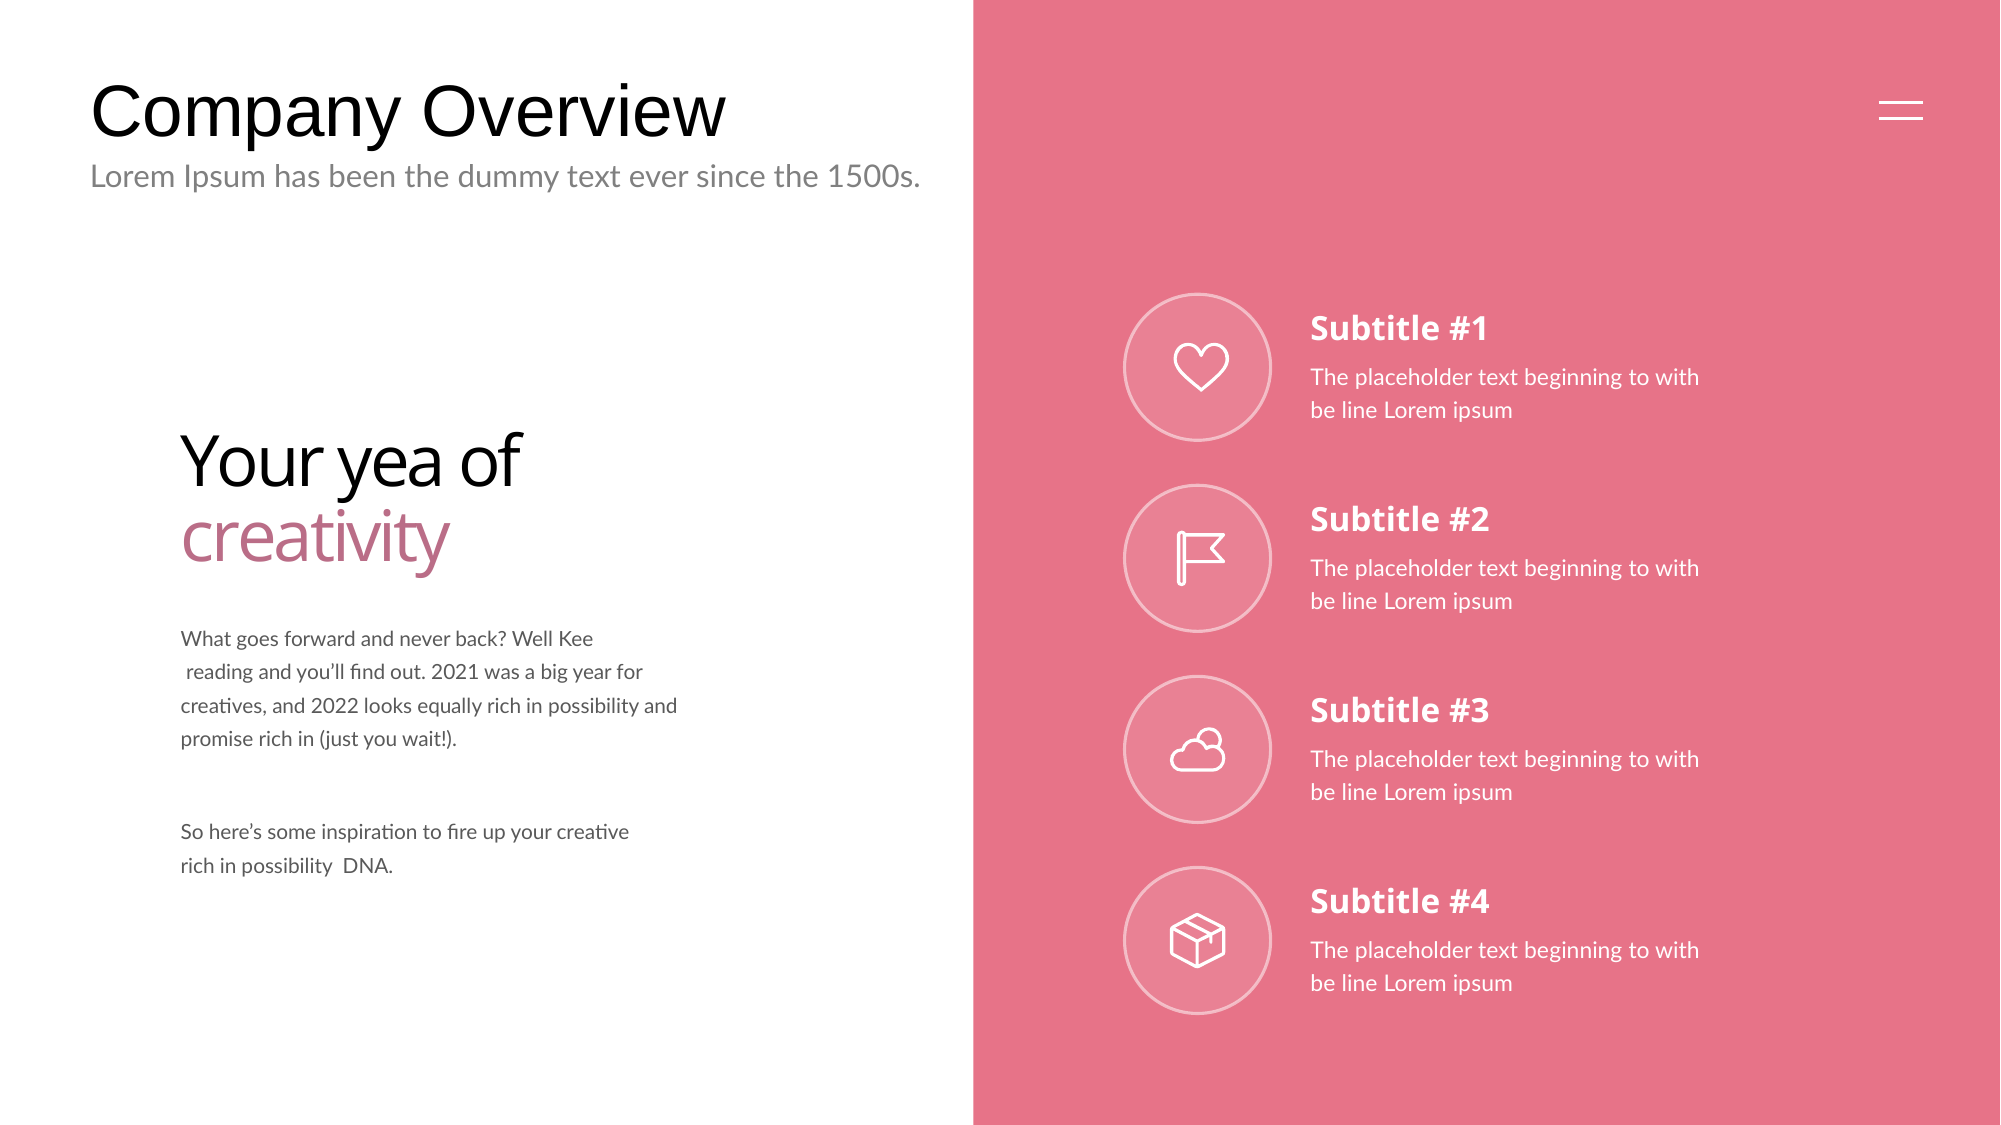

# Company Overview
Lorem Ipsum has been the dummy text ever since the 1500s.

Subtitle #1

The placeholder text beginning to with
be line Lorem ipsum
Your yea of
creativity

Subtitle #2

The placeholder text beginning to with
be line Lorem ipsum
What goes forward and never back? Well Kee
 reading and you’ll find out. 2021 was a big year for creatives, and 2022 looks equally rich in possibility and promise rich in (just you wait!).

Subtitle #3

The placeholder text beginning to with
be line Lorem ipsum
So here’s some inspiration to fire up your creative rich in possibility  DNA.

Subtitle #4

The placeholder text beginning to with
be line Lorem ipsum